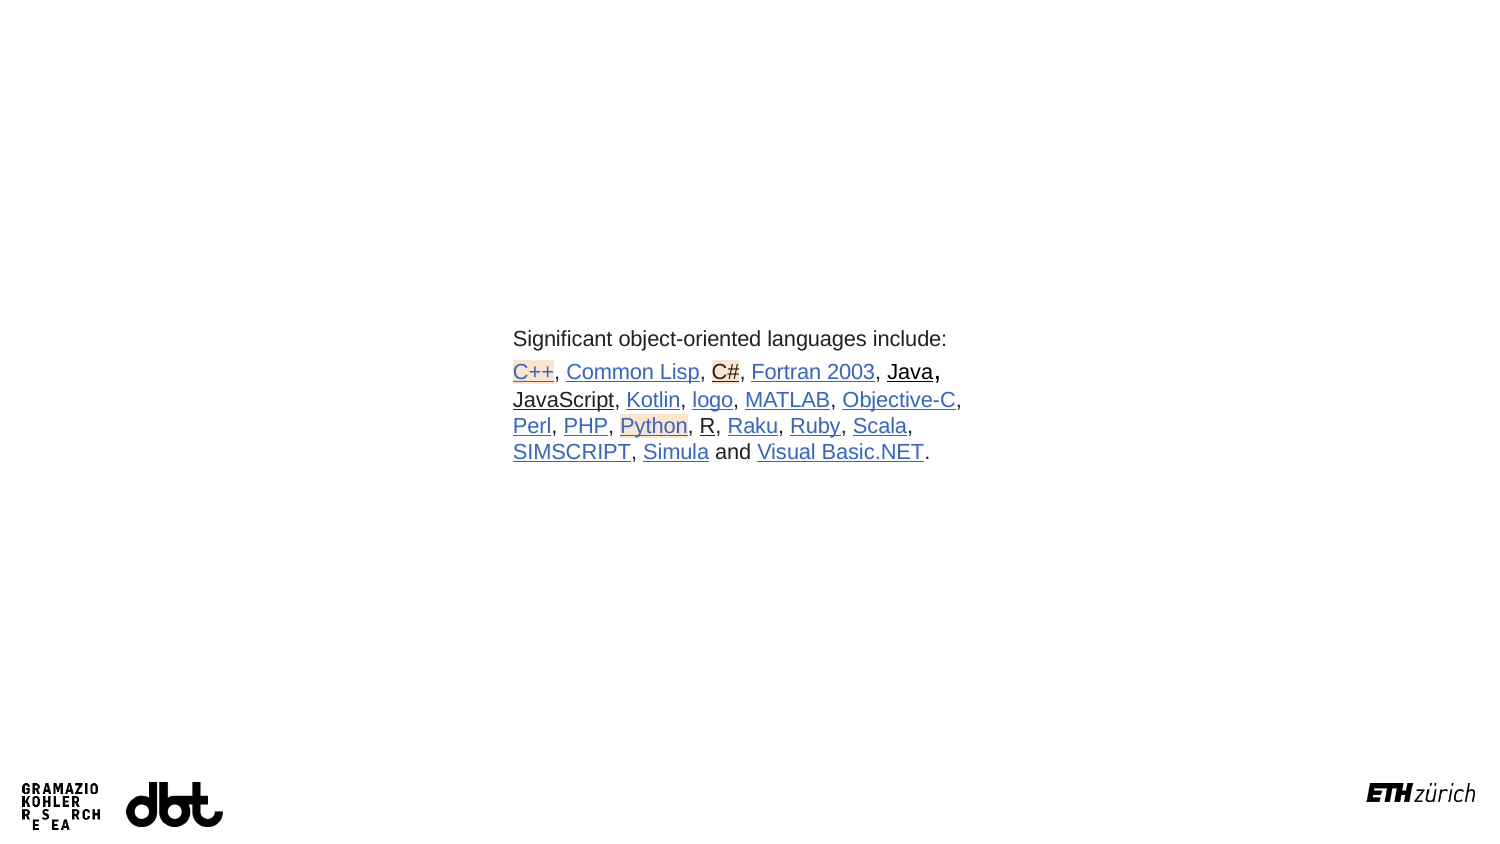

Significant object-oriented languages include: C++, Common Lisp, C#, Fortran 2003, Java, JavaScript, Kotlin, logo, MATLAB, Objective-C, Perl, PHP, Python, R, Raku, Ruby, Scala, SIMSCRIPT, Simula and Visual Basic.NET.